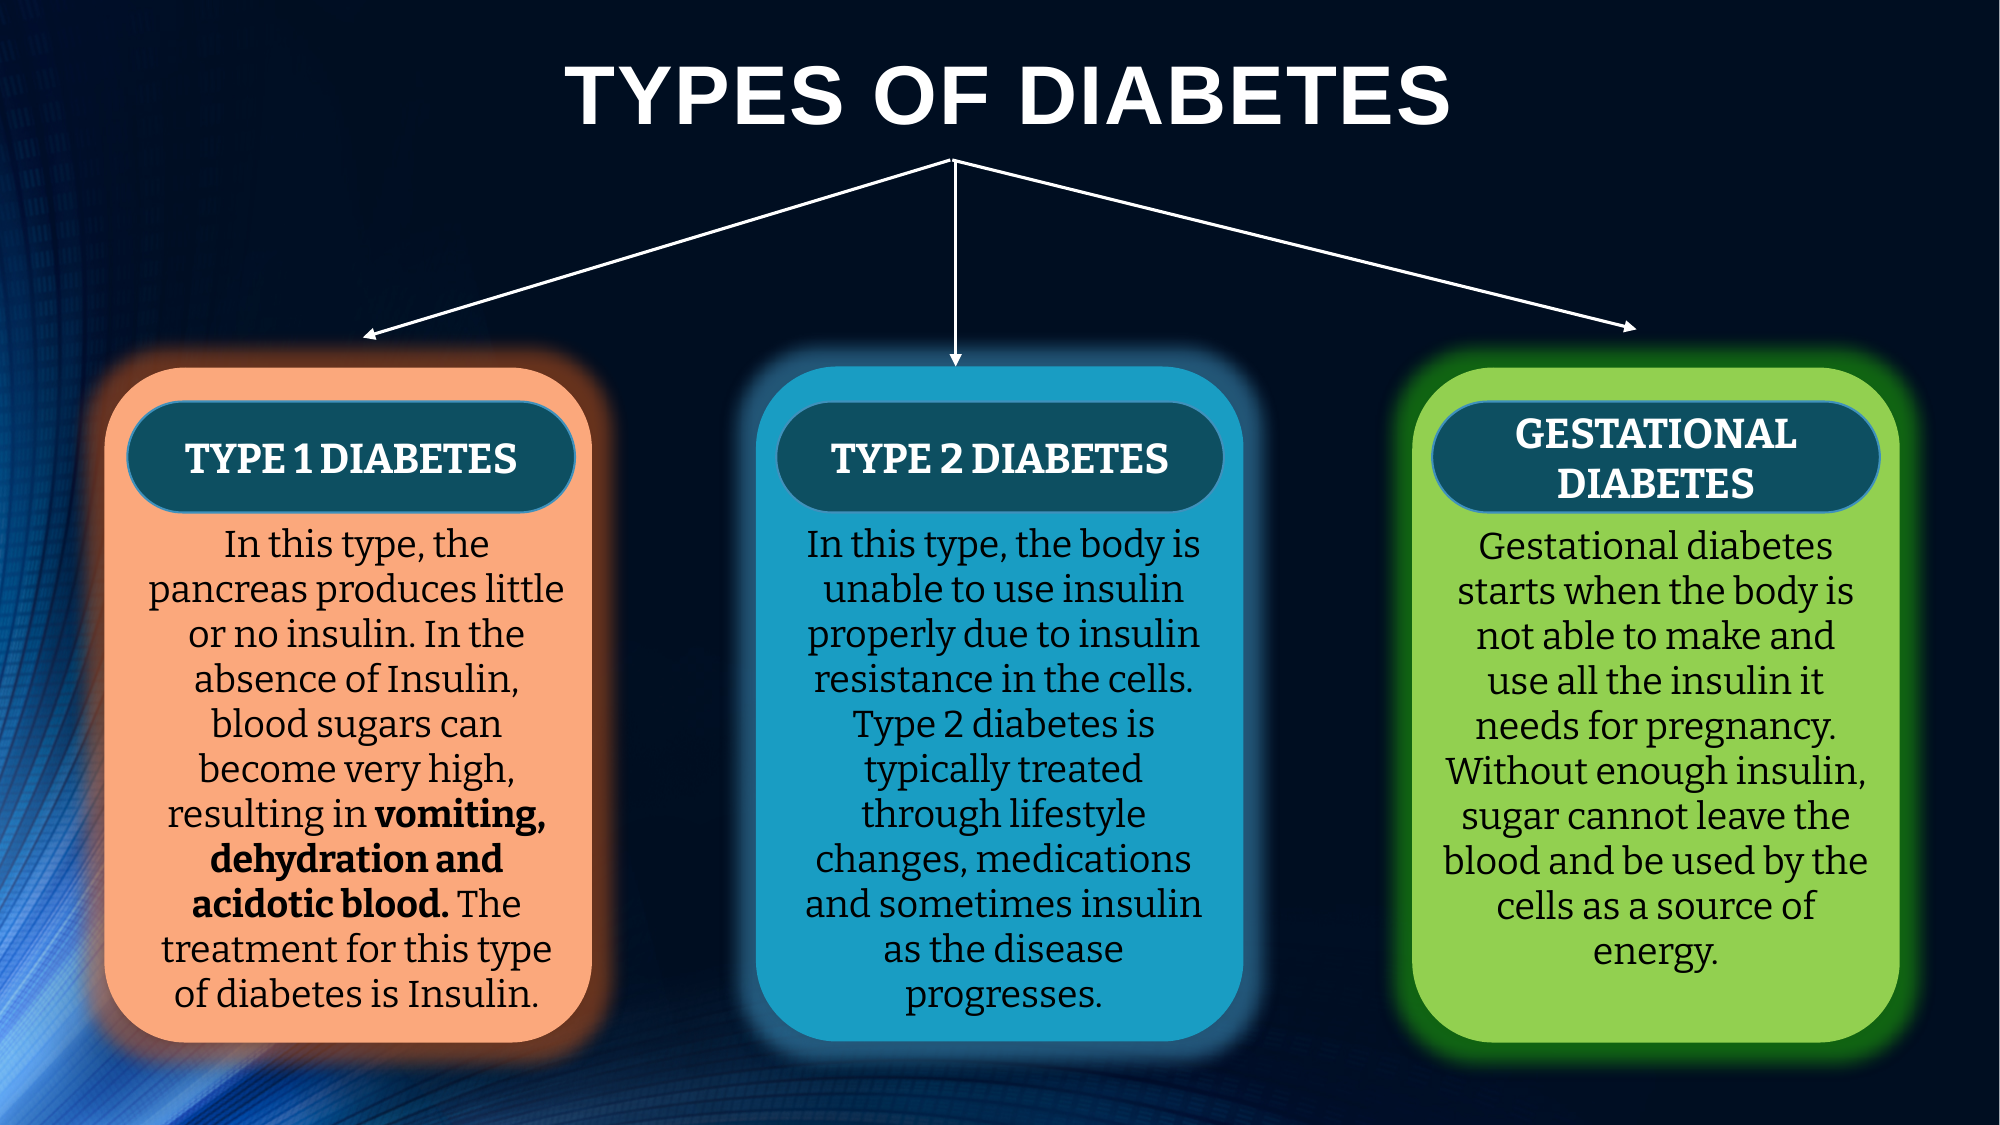

# TYPES OF DIABETES

TYPE 1 DIABETES
TYPE 2 DIABETES
GESTATIONAL DIABETES
In this type, the pancreas produces little or no insulin. In the absence of Insulin, blood sugars can become very high, resulting in vomiting, dehydration and acidotic blood. The treatment for this type of diabetes is Insulin.

In this type, the body is unable to use insulin properly due to insulin resistance in the cells. Type 2 diabetes is typically treated through lifestyle changes, medications and sometimes insulin as the disease progresses.
Gestational diabetes starts when the body is not able to make and use all the insulin it needs for pregnancy. Without enough insulin, sugar cannot leave the blood and be used by the cells as a source of energy.